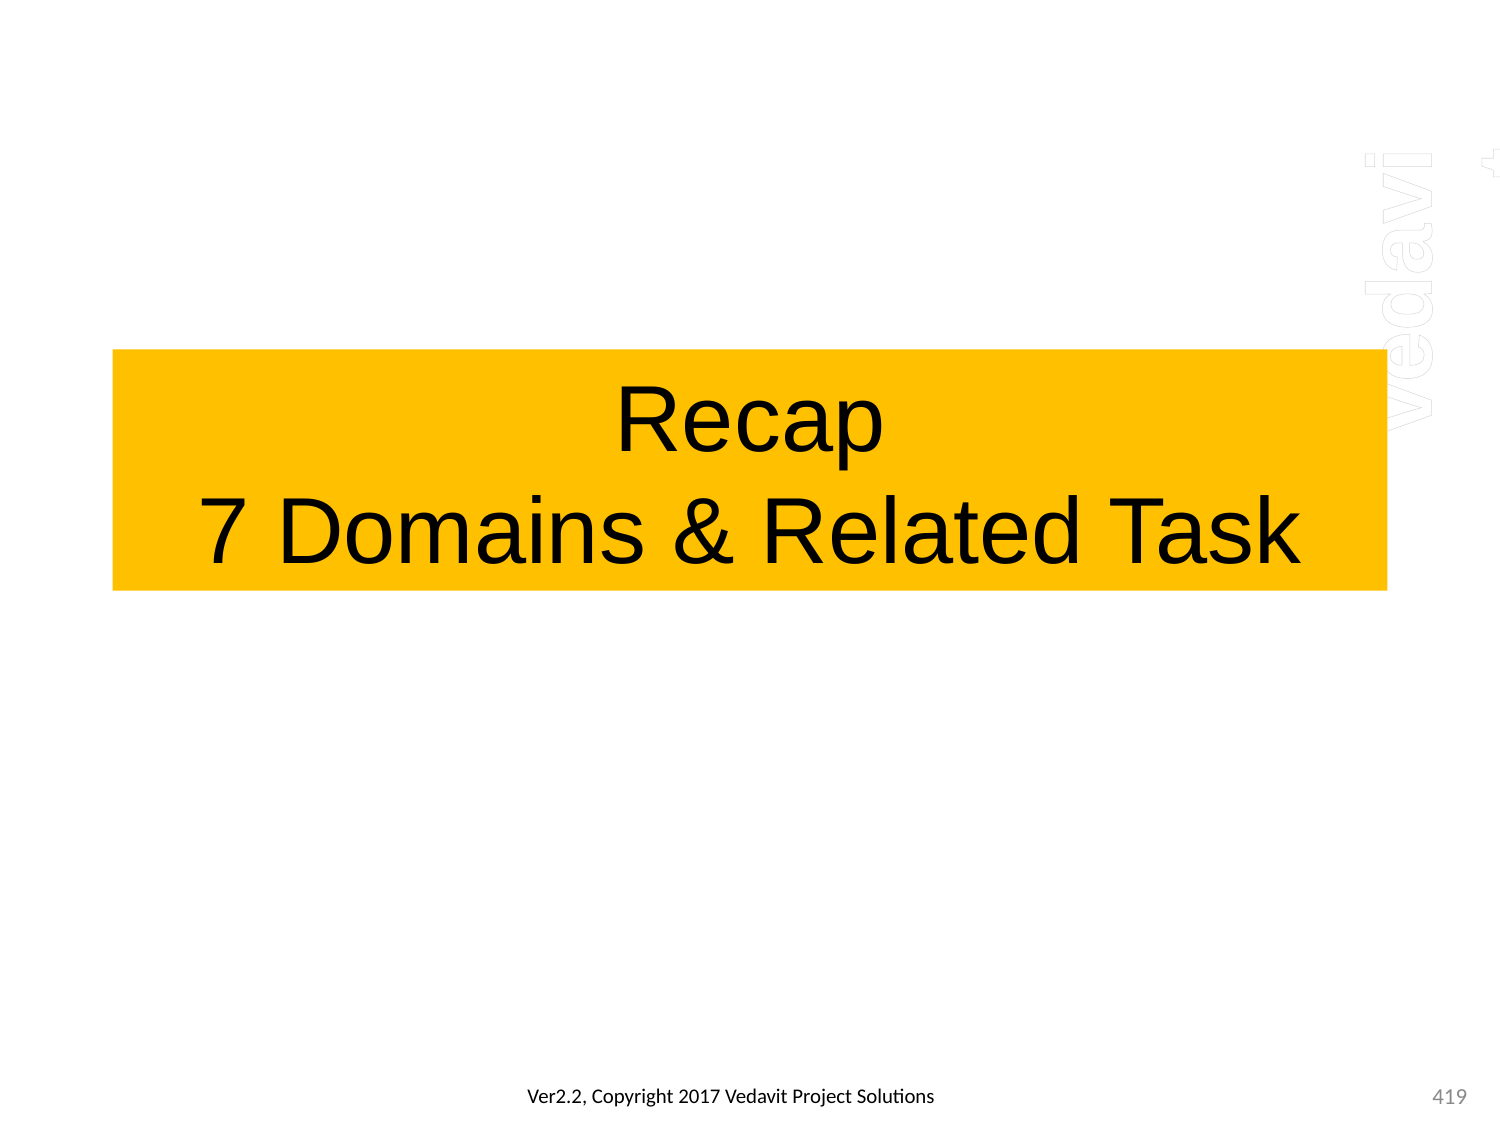

# Recap 7 Domains & Related Task

419